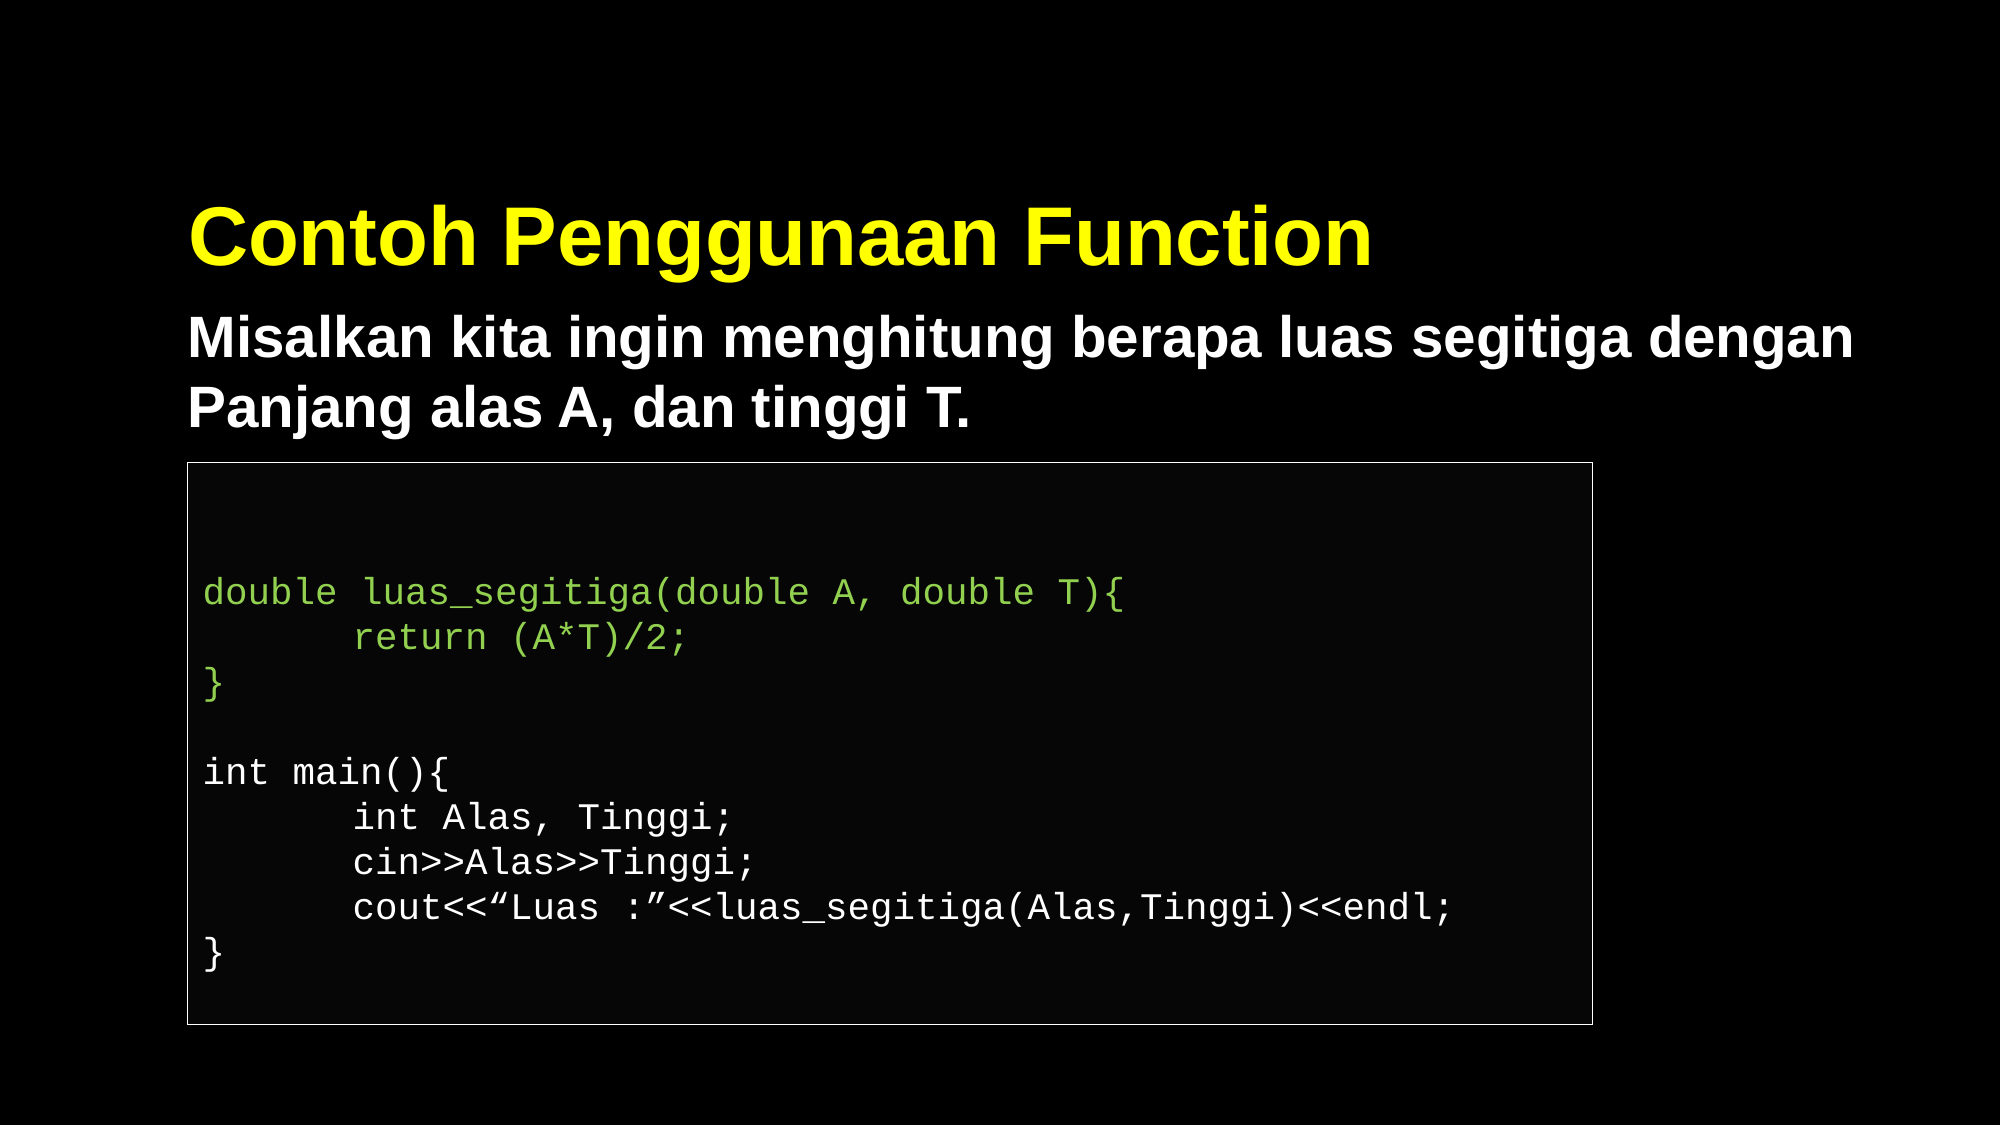

# Contoh Penggunaan Function
Misalkan kita ingin menghitung berapa luas segitiga dengan Panjang alas A, dan tinggi T.
double luas_segitiga(double A, double T){
	return (A*T)/2;
}

int main(){
	int Alas, Tinggi;
	cin>>Alas>>Tinggi;
	cout<<“Luas :”<<luas_segitiga(Alas,Tinggi)<<endl;
}